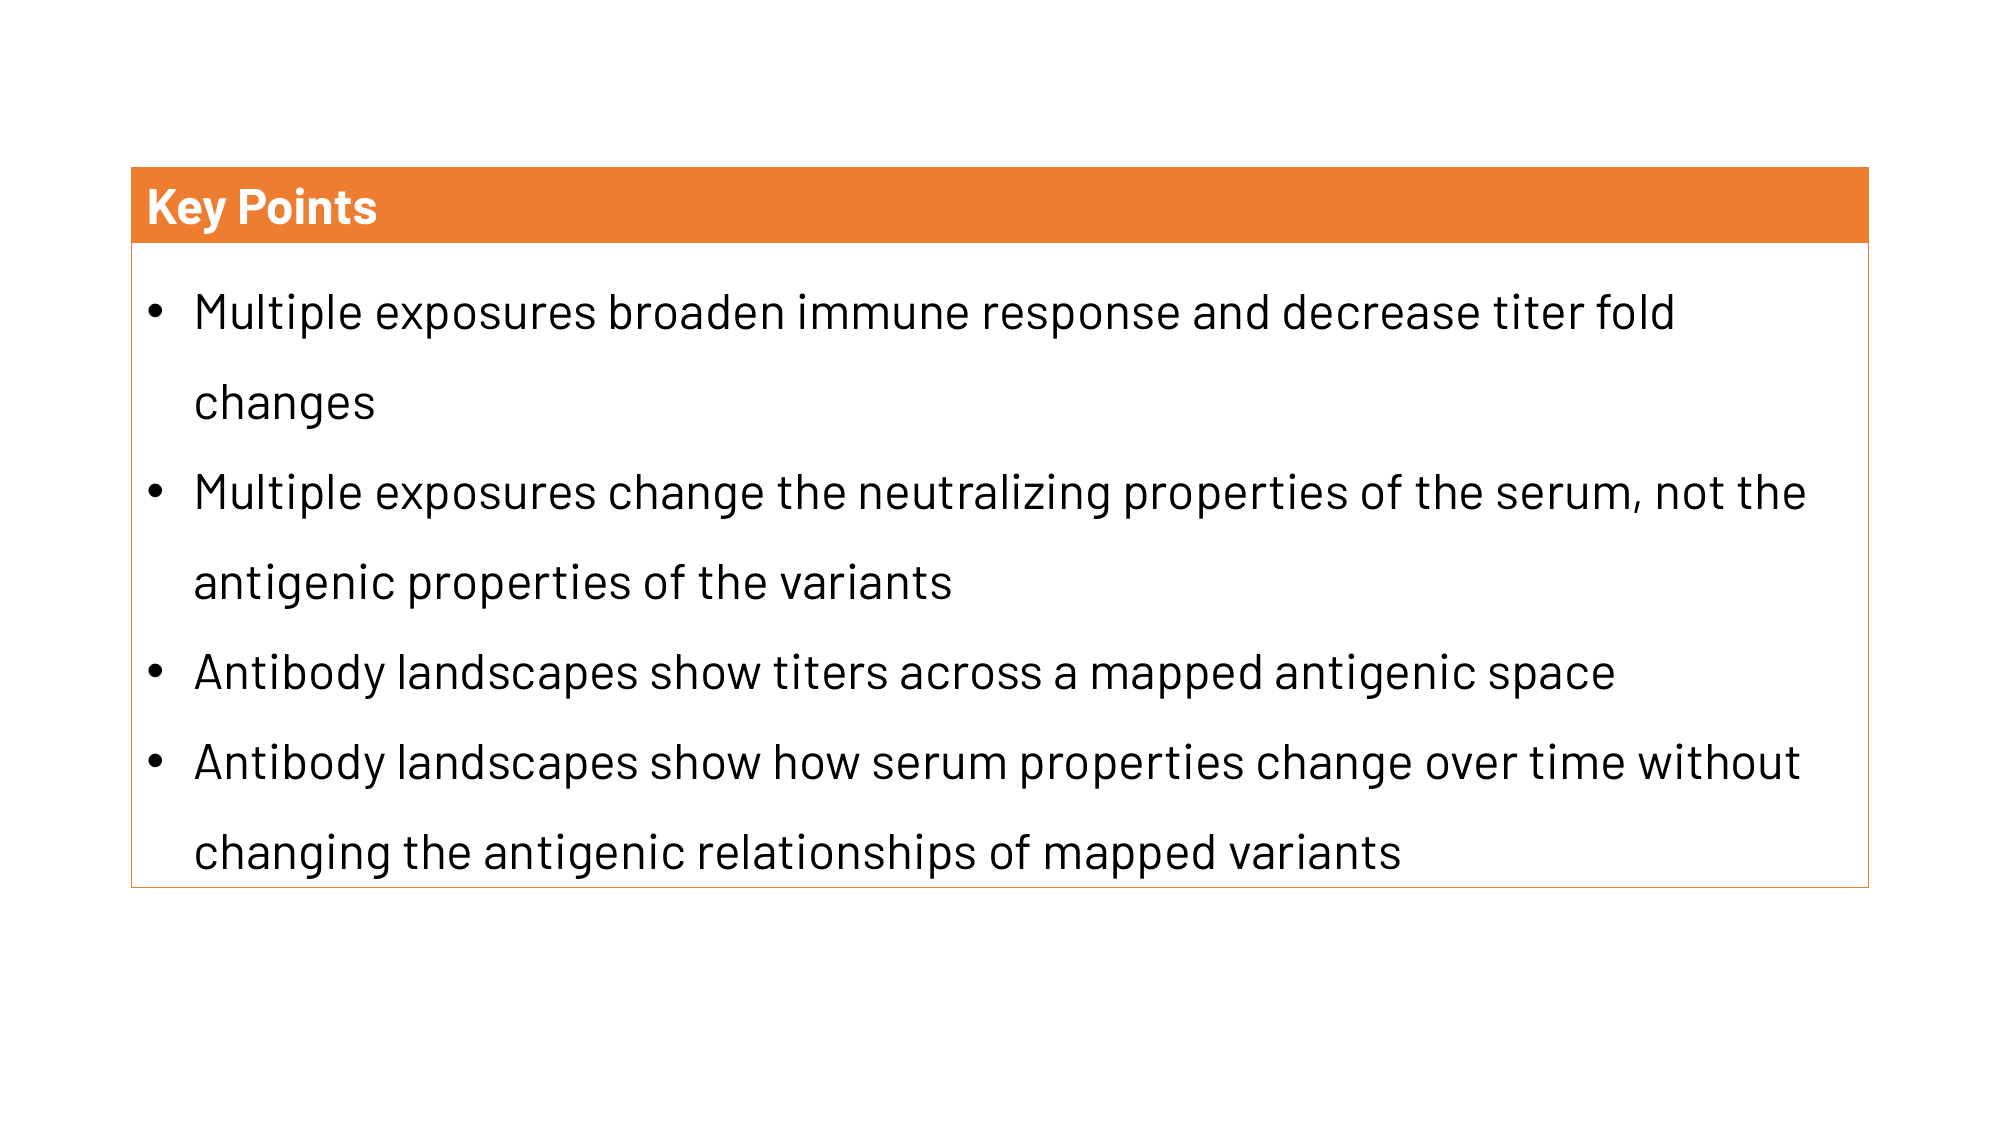

| Key Points |
| --- |
| Multiple exposures broaden immune response and decrease titer fold changes Multiple exposures change the neutralizing properties of the serum, not the antigenic properties of the variants Antibody landscapes show titers across a mapped antigenic space Antibody landscapes show how serum properties change over time without changing the antigenic relationships of mapped variants |